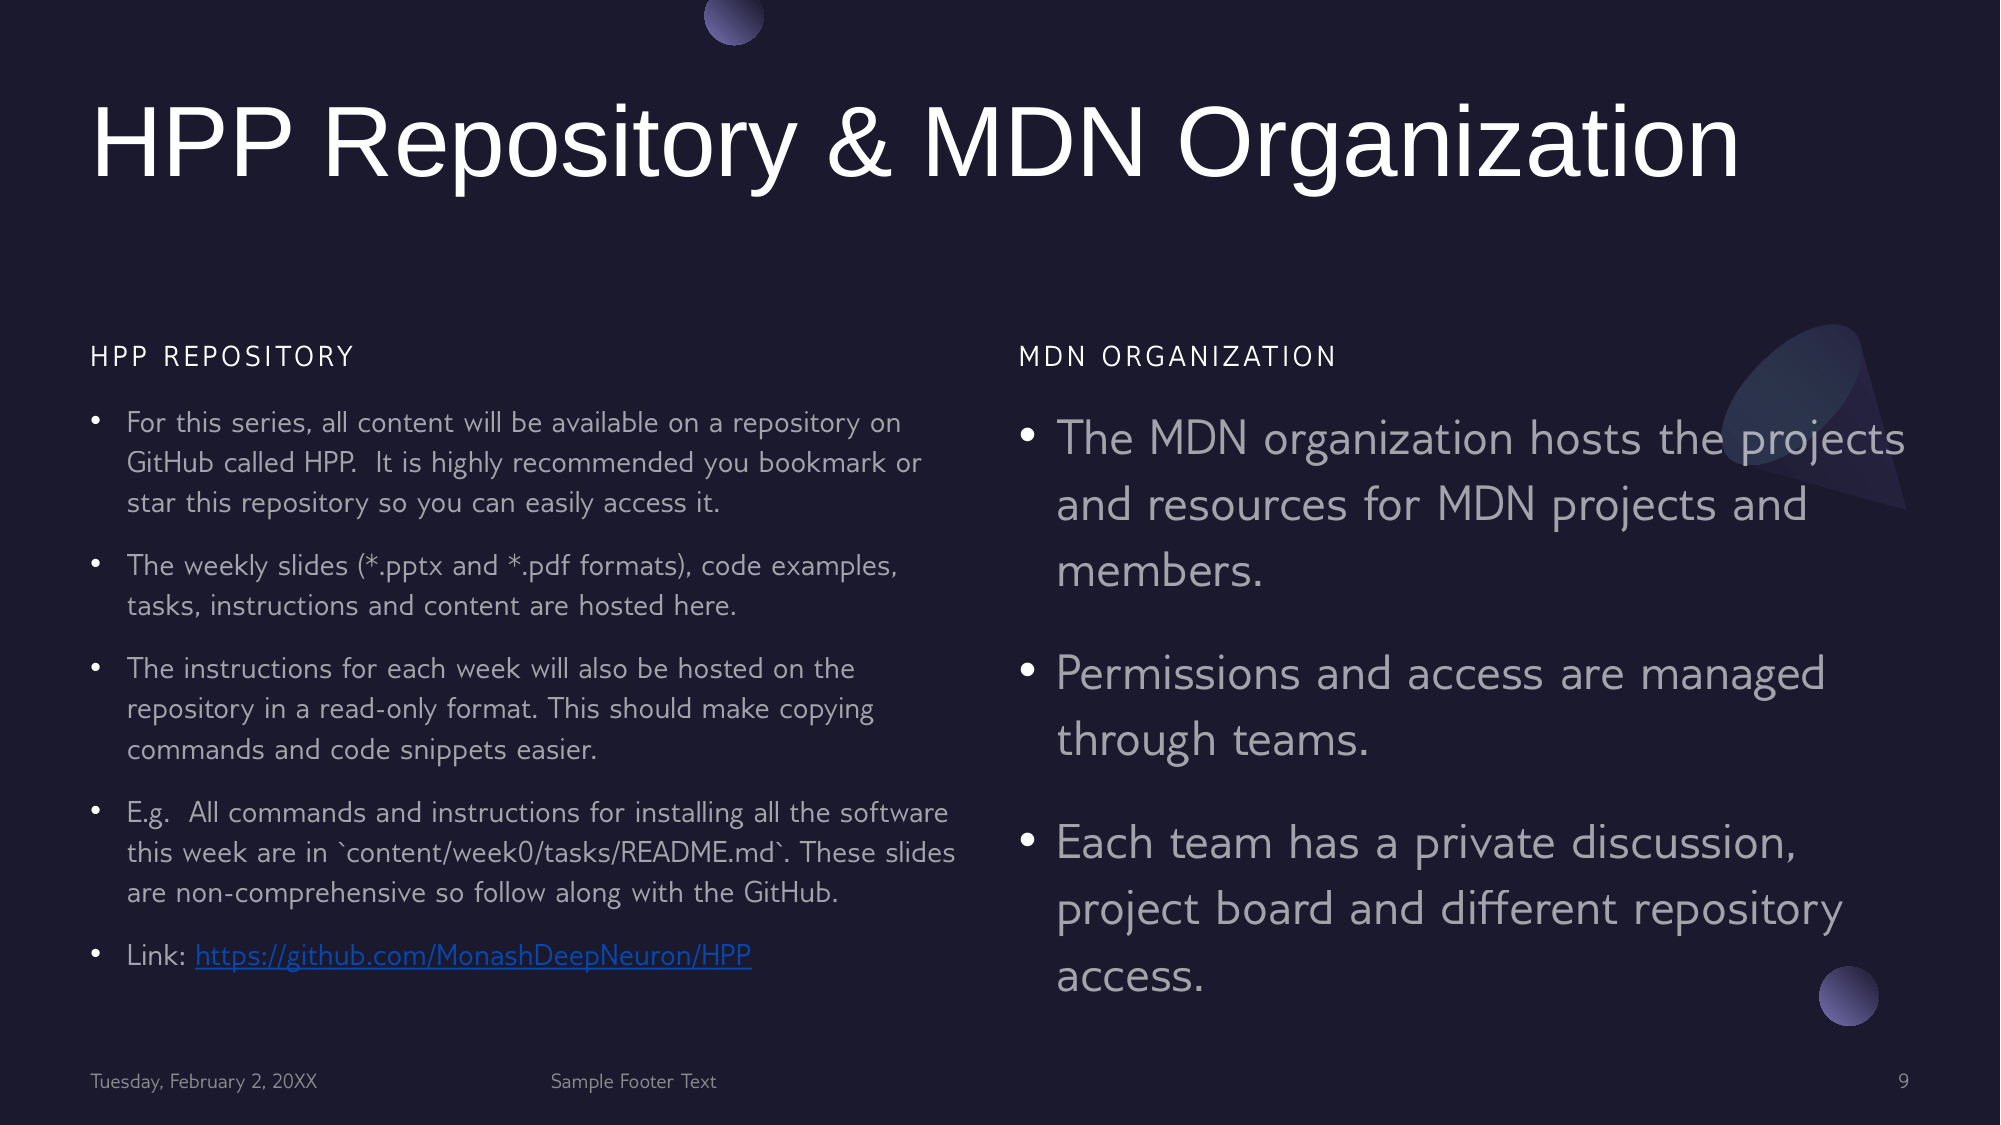

# HPP Repository & MDN Organization
HPP Repository
MDN Organization

For this series, all content will be available on a repository on GitHub called HPP.  It is highly recommended you bookmark or star this repository so you can easily access it.
The weekly slides (*.pptx and *.pdf formats), code examples, tasks, instructions and content are hosted here.
The instructions for each week will also be hosted on the repository in a read-only format. This should make copying commands and code snippets easier.
E.g.  All commands and instructions for installing all the software this week are in `content/week0/tasks/README.md`. These slides are non-comprehensive so follow along with the GitHub.
Link: https://github.com/MonashDeepNeuron/HPP
The MDN organization hosts the projects and resources for MDN projects and members.
Permissions and access are managed through teams.
Each team has a private discussion, project board and different repository access.
Tuesday, February 2, 20XX
Sample Footer Text
9